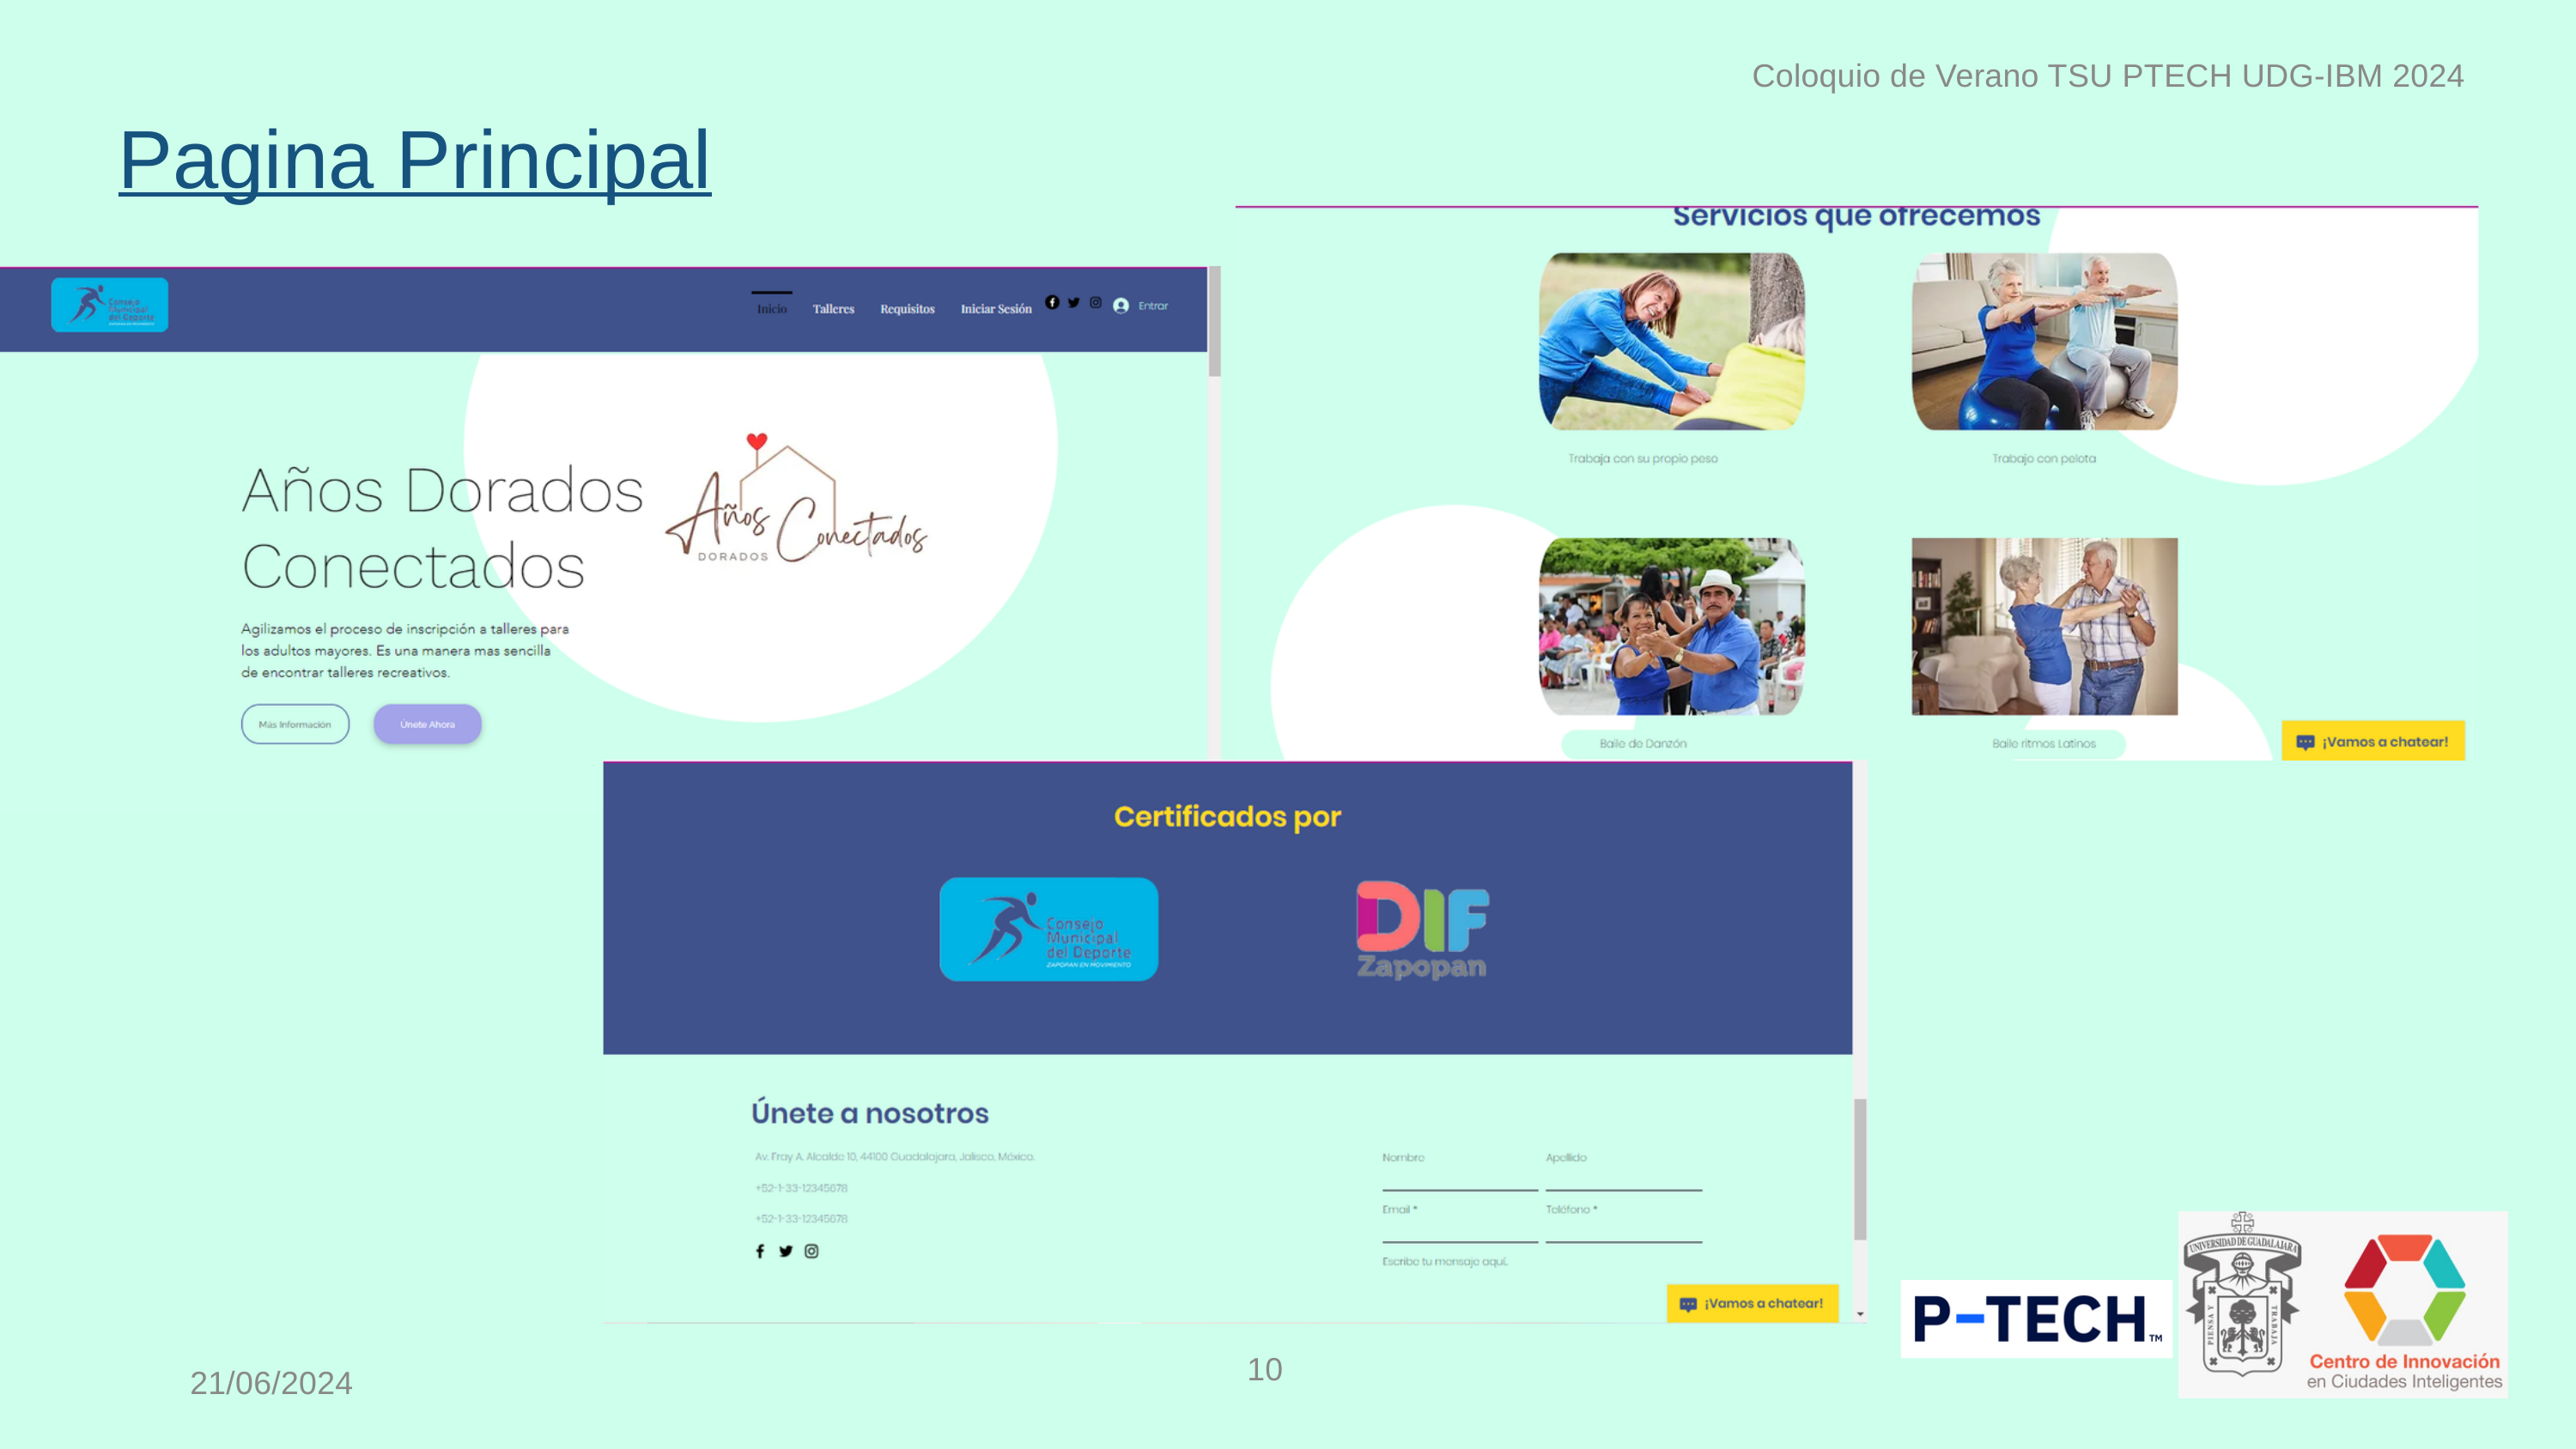

Coloquio de Verano TSU PTECH UDG-IBM 2024
Pagina Principal

10
21/06/2024